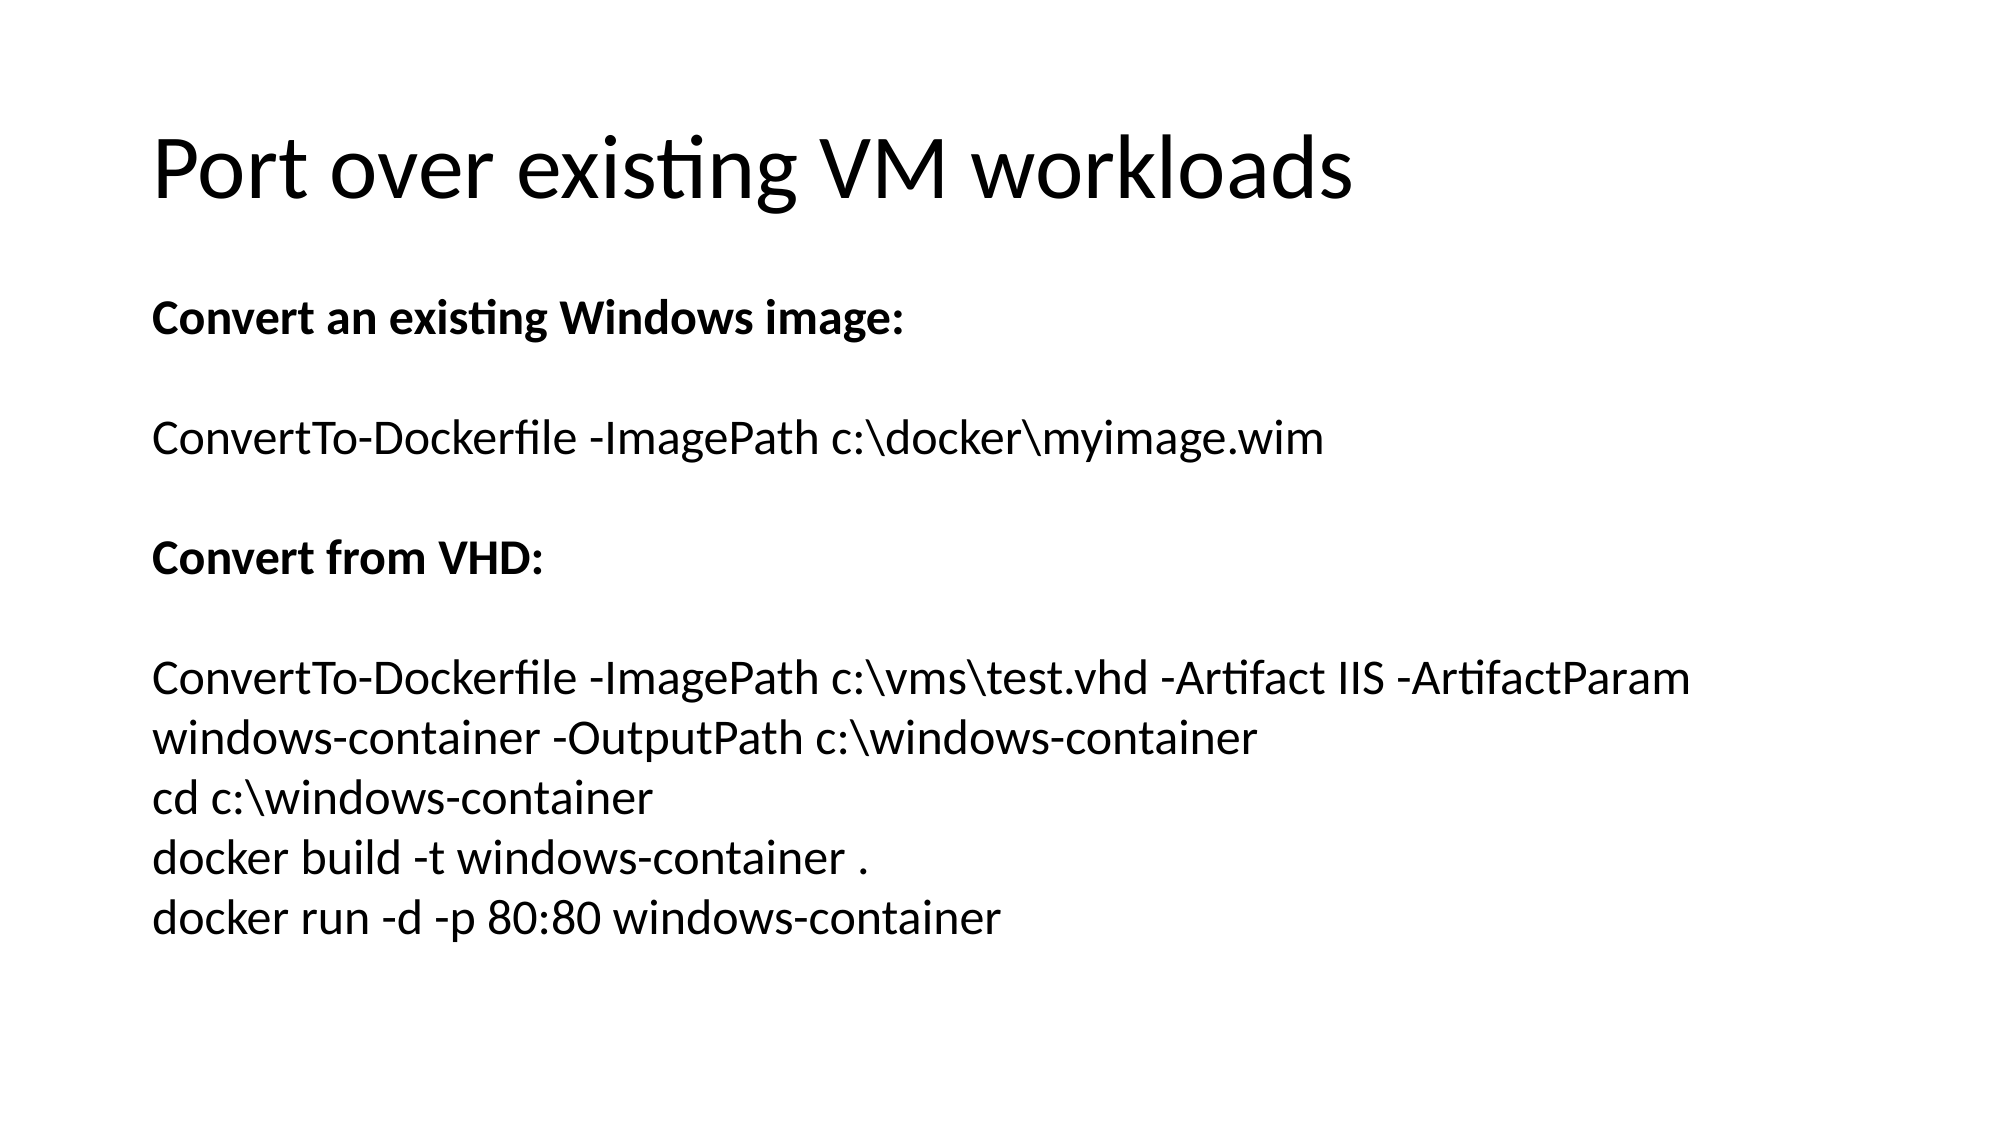

# Port over existing VM workloads
Convert an existing Windows image:

ConvertTo-Dockerfile -ImagePath c:\docker\myimage.wim

Convert from VHD:

ConvertTo-Dockerfile -ImagePath c:\vms\test.vhd -Artifact IIS -ArtifactParam windows-container -OutputPath c:\windows-container
cd c:\windows-container
docker build -t windows-container .
docker run -d -p 80:80 windows-container